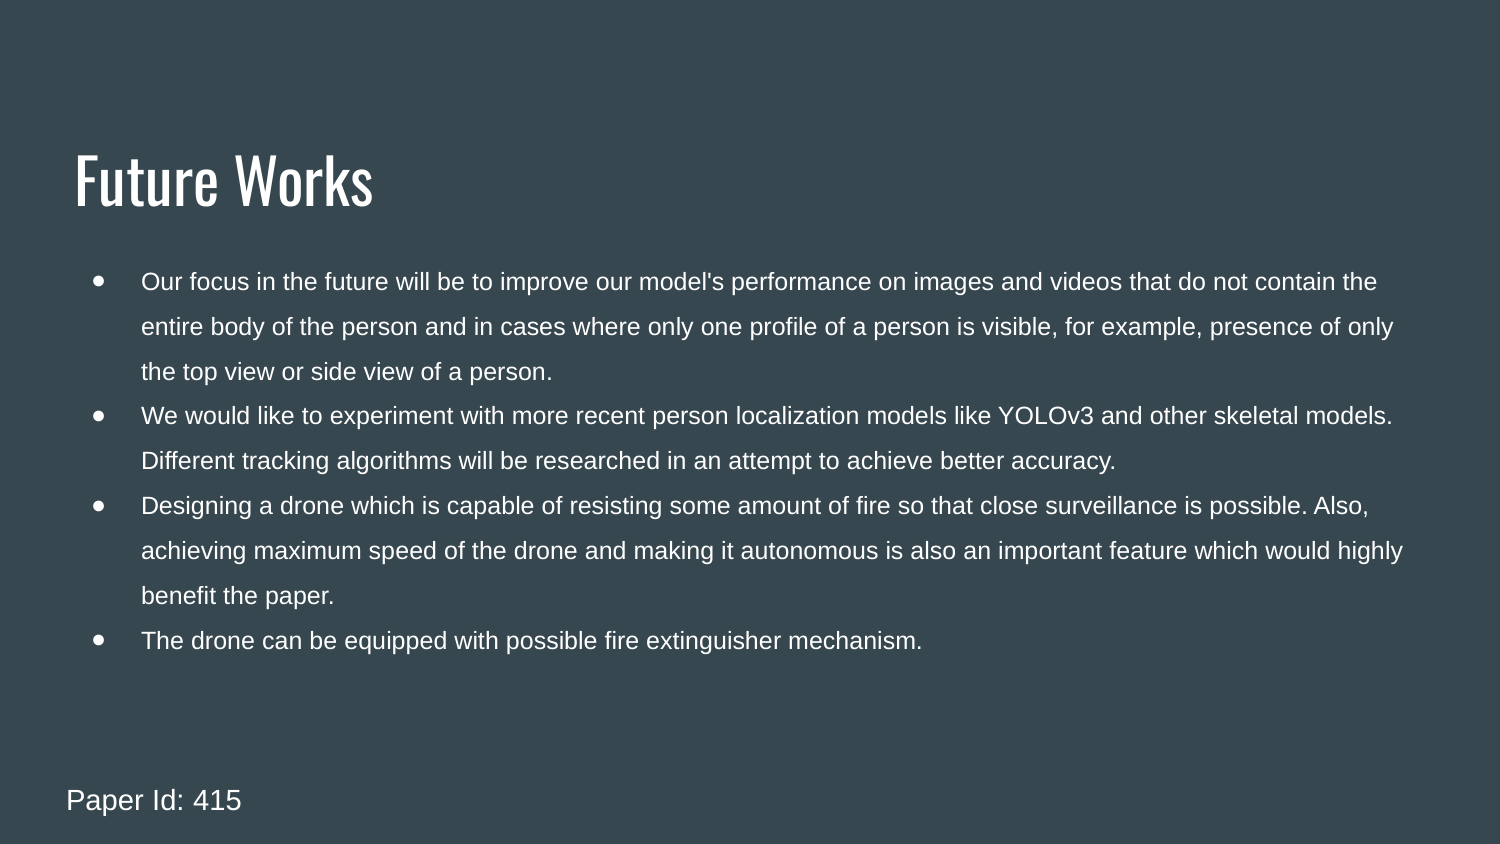

# Future Works
Our focus in the future will be to improve our model's performance on images and videos that do not contain the entire body of the person and in cases where only one profile of a person is visible, for example, presence of only the top view or side view of a person.
We would like to experiment with more recent person localization models like YOLOv3 and other skeletal models. Different tracking algorithms will be researched in an attempt to achieve better accuracy.
Designing a drone which is capable of resisting some amount of fire so that close surveillance is possible. Also, achieving maximum speed of the drone and making it autonomous is also an important feature which would highly benefit the paper.
The drone can be equipped with possible fire extinguisher mechanism.
Paper Id: 415
31